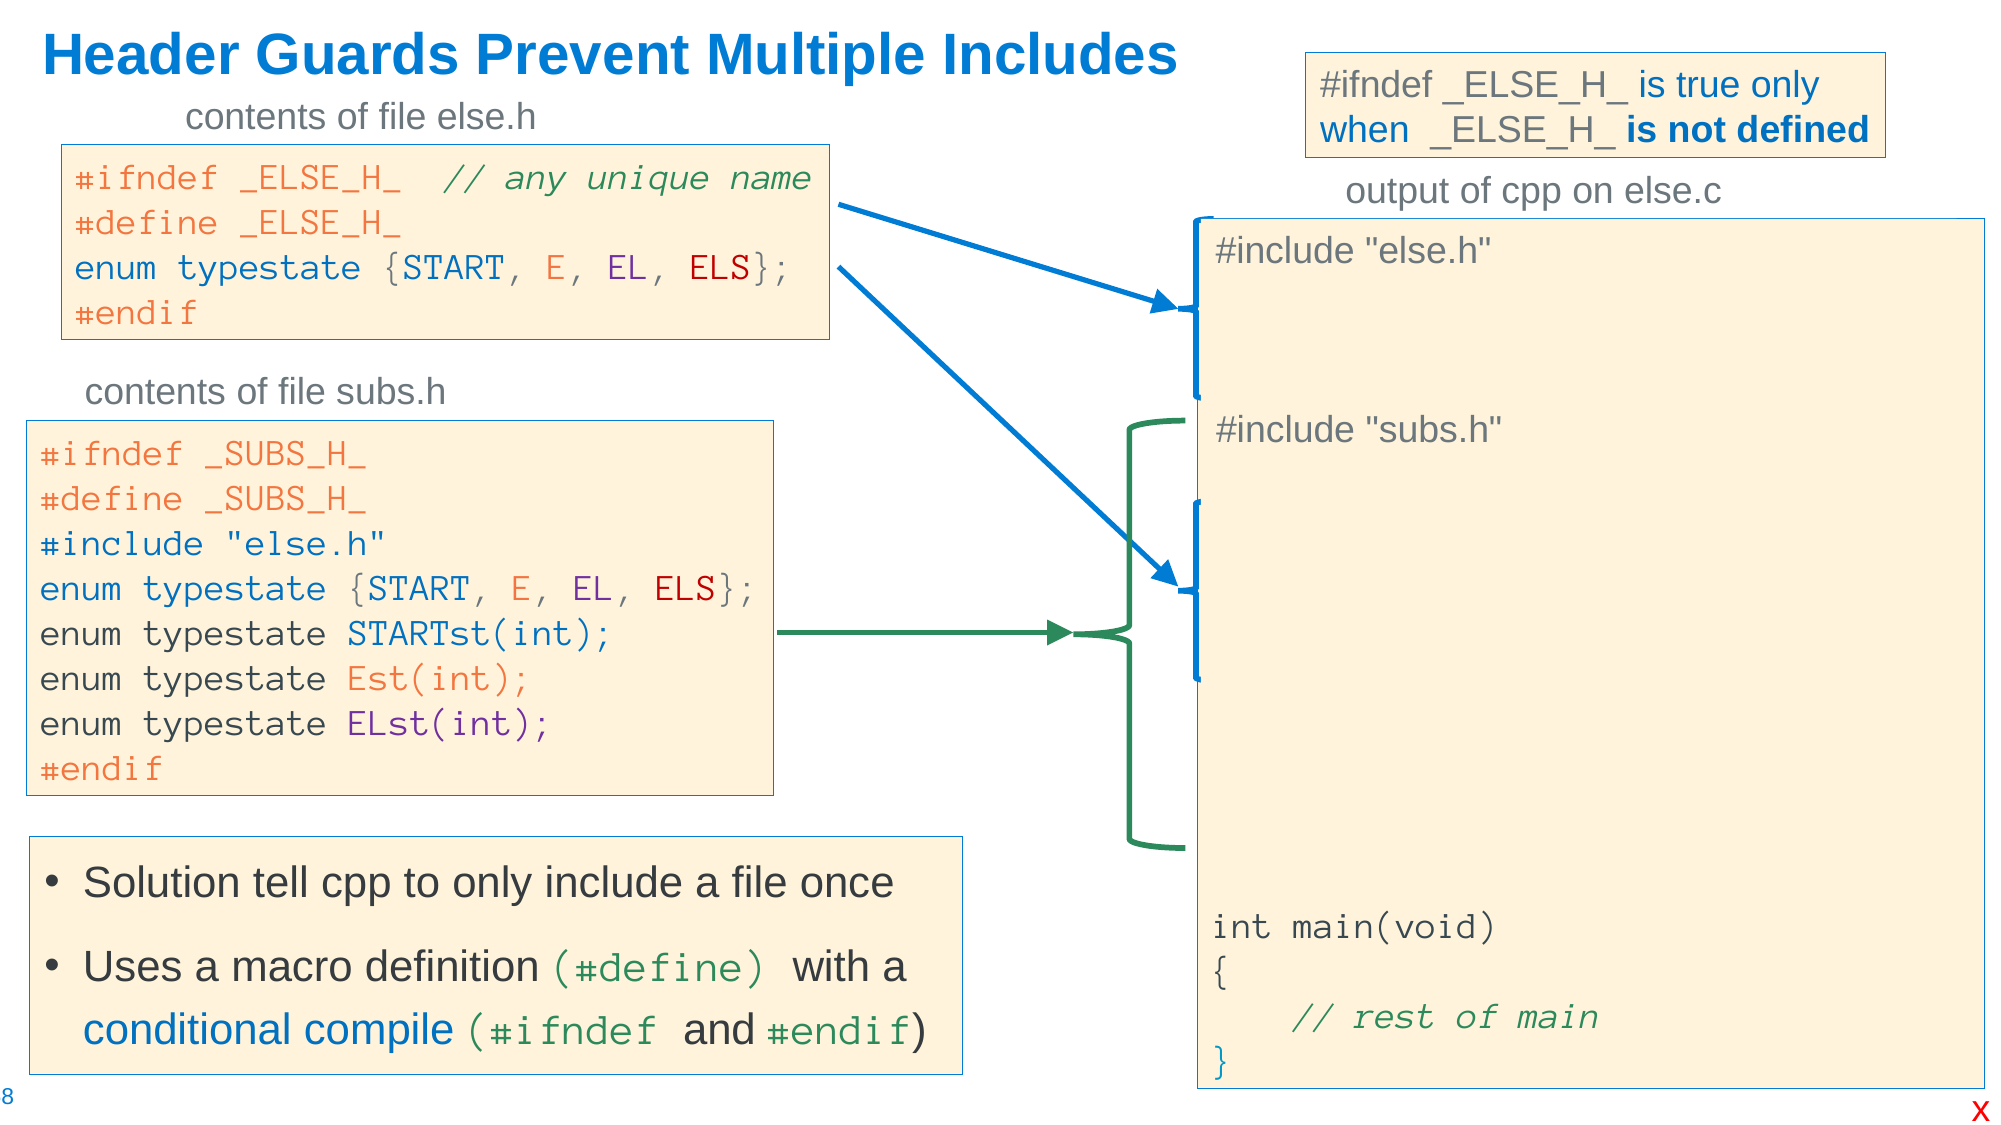

# Header Guards Prevent Multiple Includes
#ifndef _ELSE_H_ is true only
when  _ELSE_H_ is not defined
contents of file else.h
#ifndef _ELSE_H_  // any unique name
#define _ELSE_H_
enum typestate {START, E, EL, ELS};
#endif
output of cpp on else.c

#ifndef _ELSE_H_
#define _ELSE_H_
enum typestate {START, E, EL, ELS};
#endif
#ifndef _SUBS_H_
#define _SUBS_H_
#ifndef _ELSE_H_  // defined above
#define _ELSE_H_  // so rest ignored
enum typestate {START, E, EL, ELS};
#endif            // ignored to here
enum typestate STARTst(int);
enum typestate Est(int);
enum typestate ELst(int);
#endif

int main(void)
{
    // rest of main
}
#include "else.h"

#include "subs.h"

contents of file subs.h
#include "subs.h"

#ifndef _SUBS_H_
#define _SUBS_H_
#include "else.h"
enum typestate {START, E, EL, ELS};
enum typestate STARTst(int);
enum typestate Est(int);
enum typestate ELst(int);
#endif

Solution tell cpp to only include a file once
Uses a macro definition (#define) with a conditional compile (#ifndef and #endif)
x